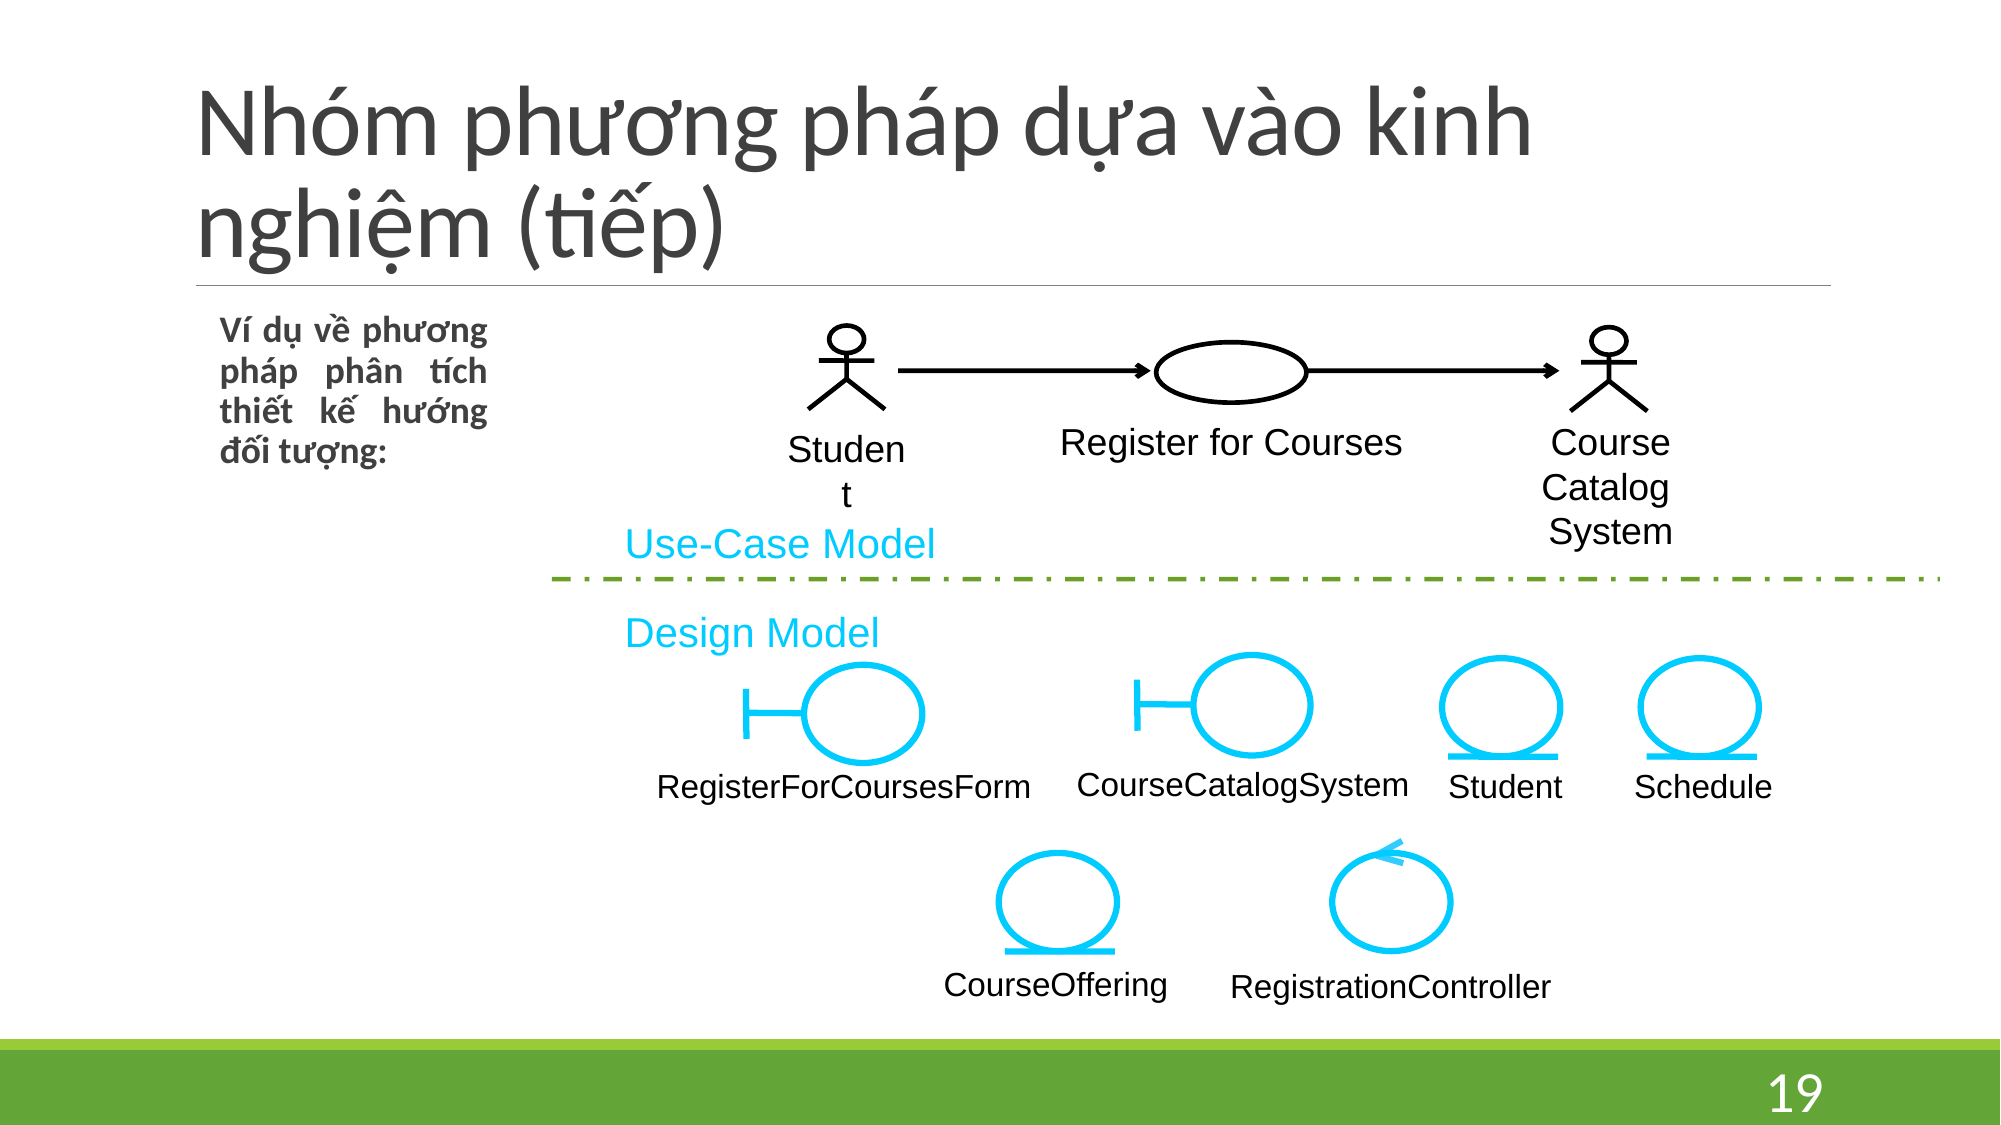

# Nhóm phương pháp dựa vào kinh nghiệm (tiếp)
Ví dụ về phương pháp phân tích thiết kế hướng đối tượng:

Student

Register for Courses

Course Catalog
System
Use-Case Model

Design Model

CourseCatalogSystem
Student
Schedule
RegisterForCoursesForm

CourseOffering
RegistrationController
19